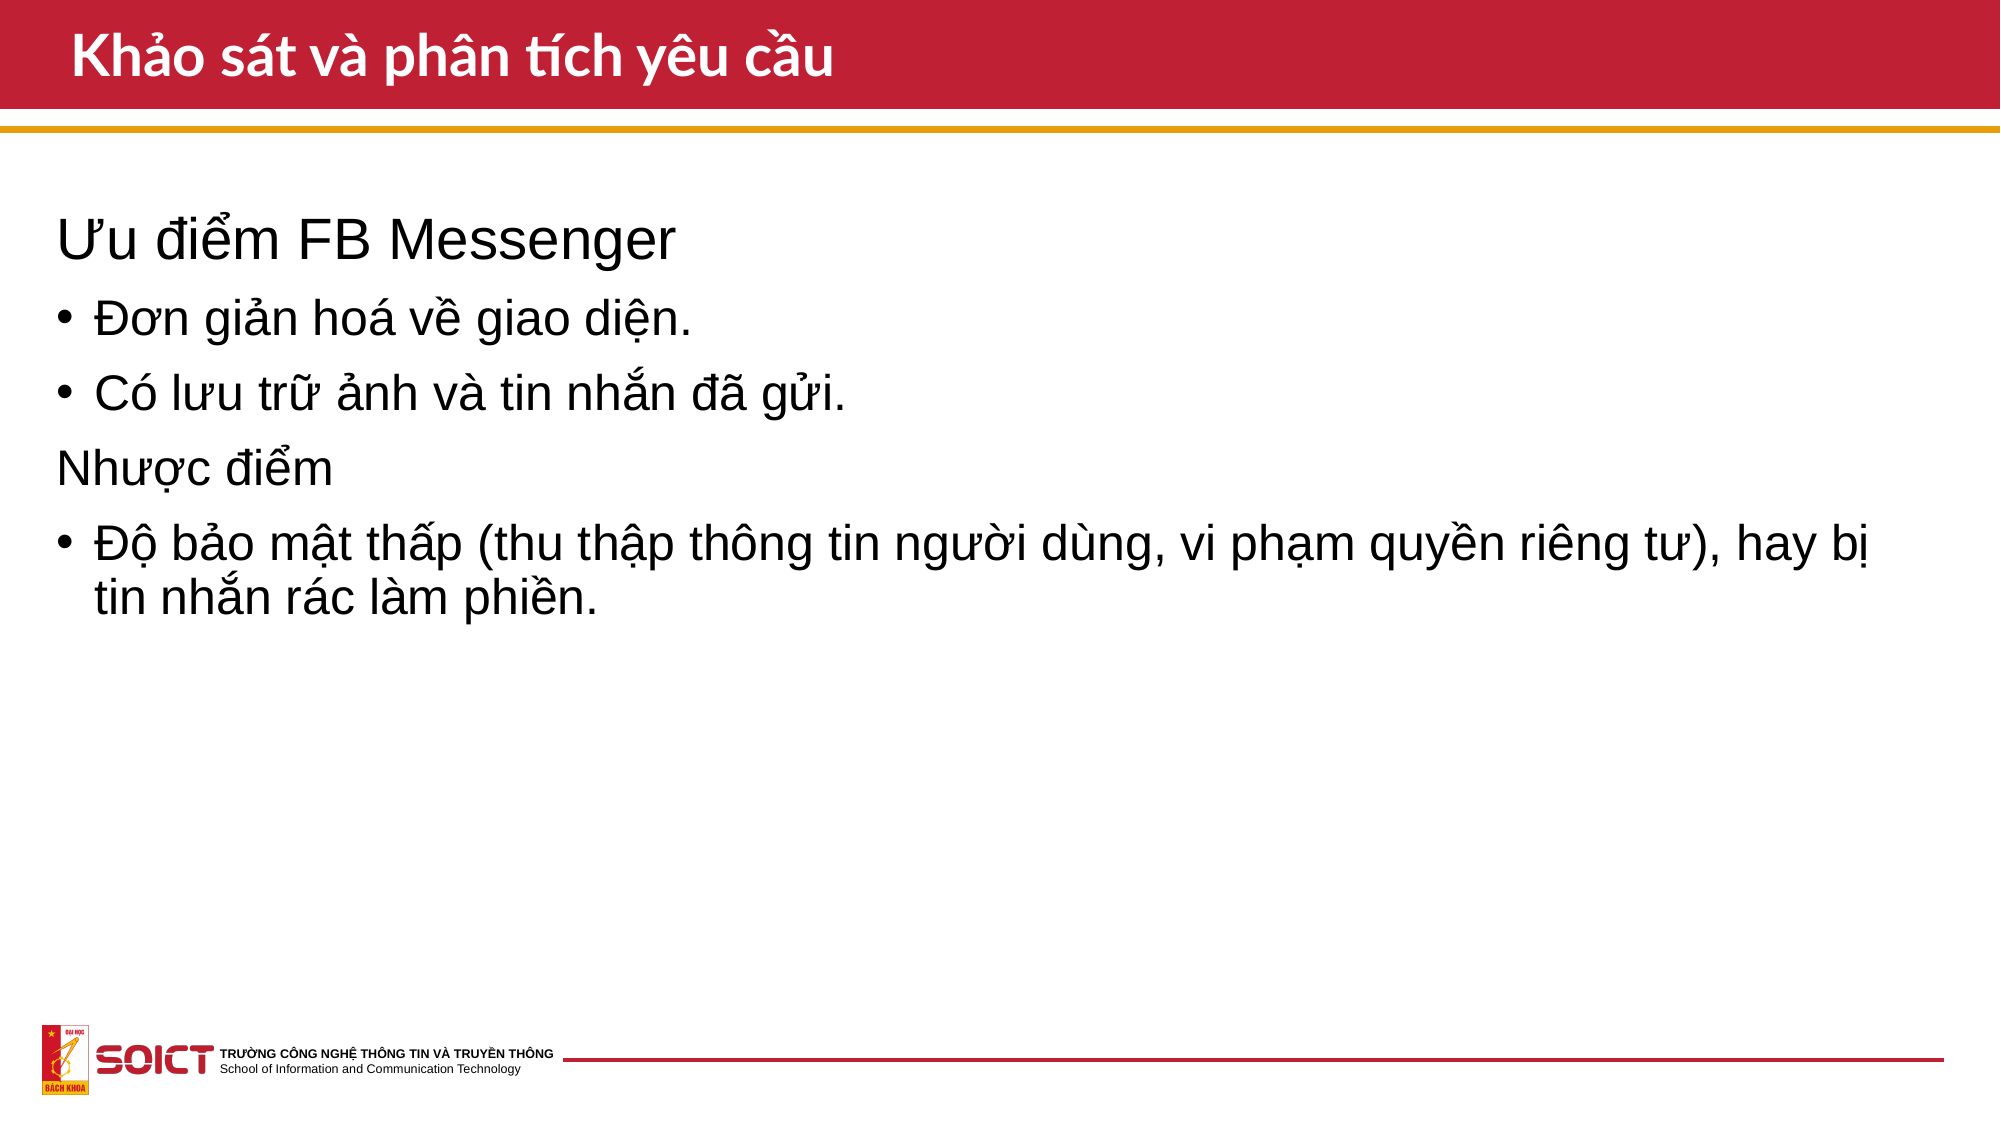

# Khảo sát và phân tích yêu cầu
Ưu điểm FB Messenger
Đơn giản hoá về giao diện.
Có lưu trữ ảnh và tin nhắn đã gửi.
Nhược điểm
Độ bảo mật thấp (thu thập thông tin người dùng, vi phạm quyền riêng tư), hay bị tin nhắn rác làm phiền.